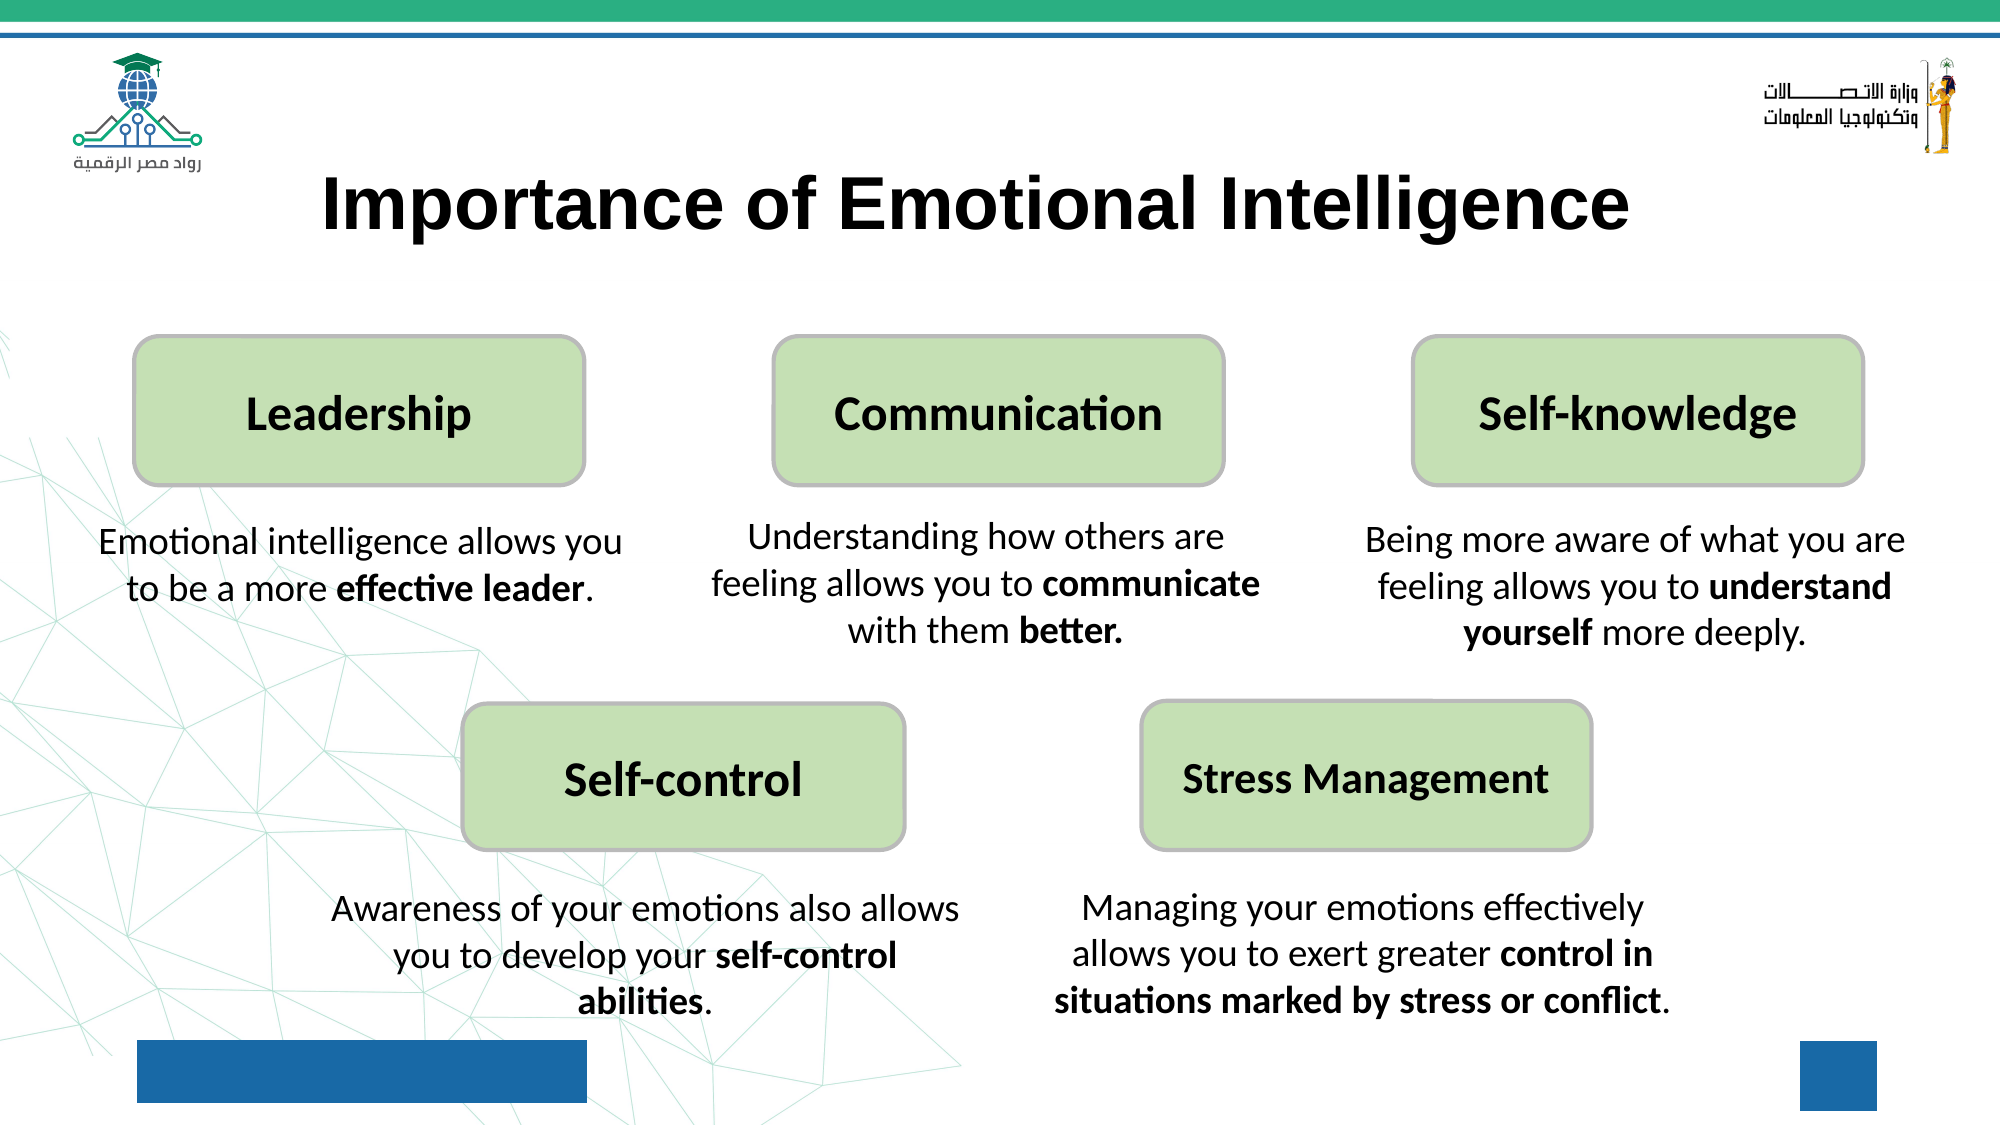

Importance of Emotional Intelligence
Leadership
Communication
Self-knowledge
Understanding how others are feeling allows you to communicate with them better.
Being more aware of what you are feeling allows you to understand yourself more deeply.
Emotional intelligence allows you to be a more effective leader.
Stress Management
Self-control
Managing your emotions effectively allows you to exert greater control in situations marked by stress or conflict.
Awareness of your emotions also allows you to develop your self-control abilities.